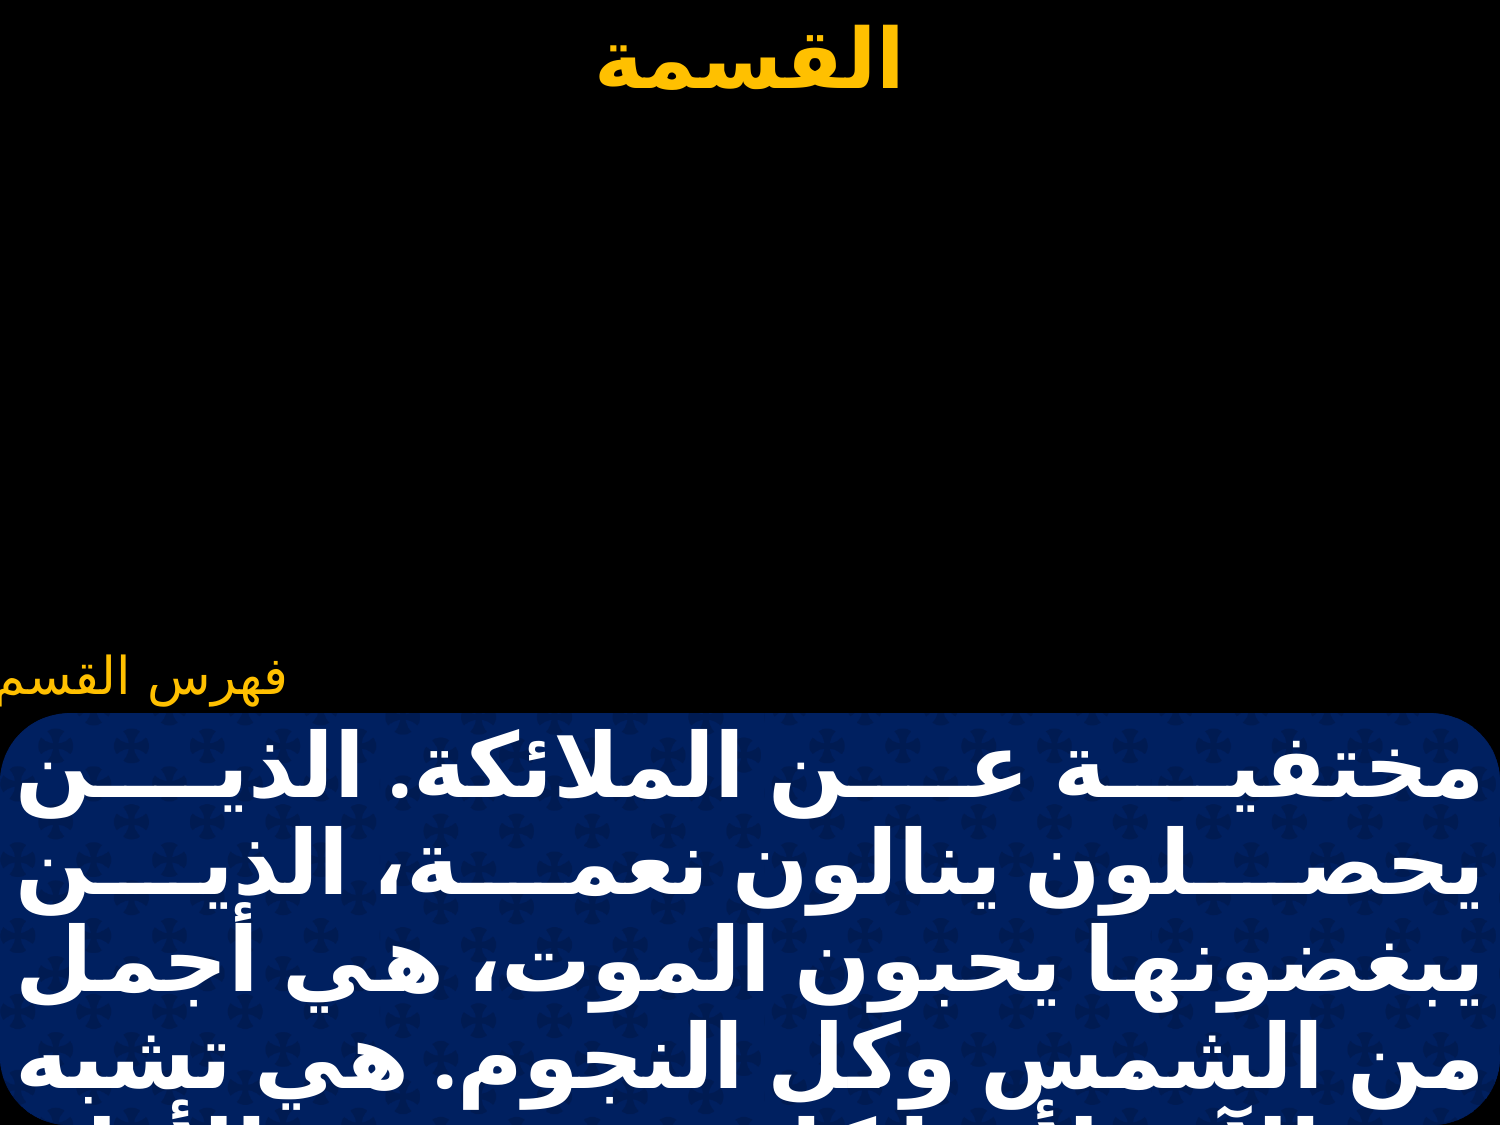

#
مختفية عن الملائكة. الذين يحصلون ينالون نعمة، الذين يبغضونها يحبون الموت، هي أجمل من الشمس وكل النجوم. هي تشبه نور الآب لأنها كائنة معه منذ الأزل. الحكمة مع أنها كائنة منذ القدم